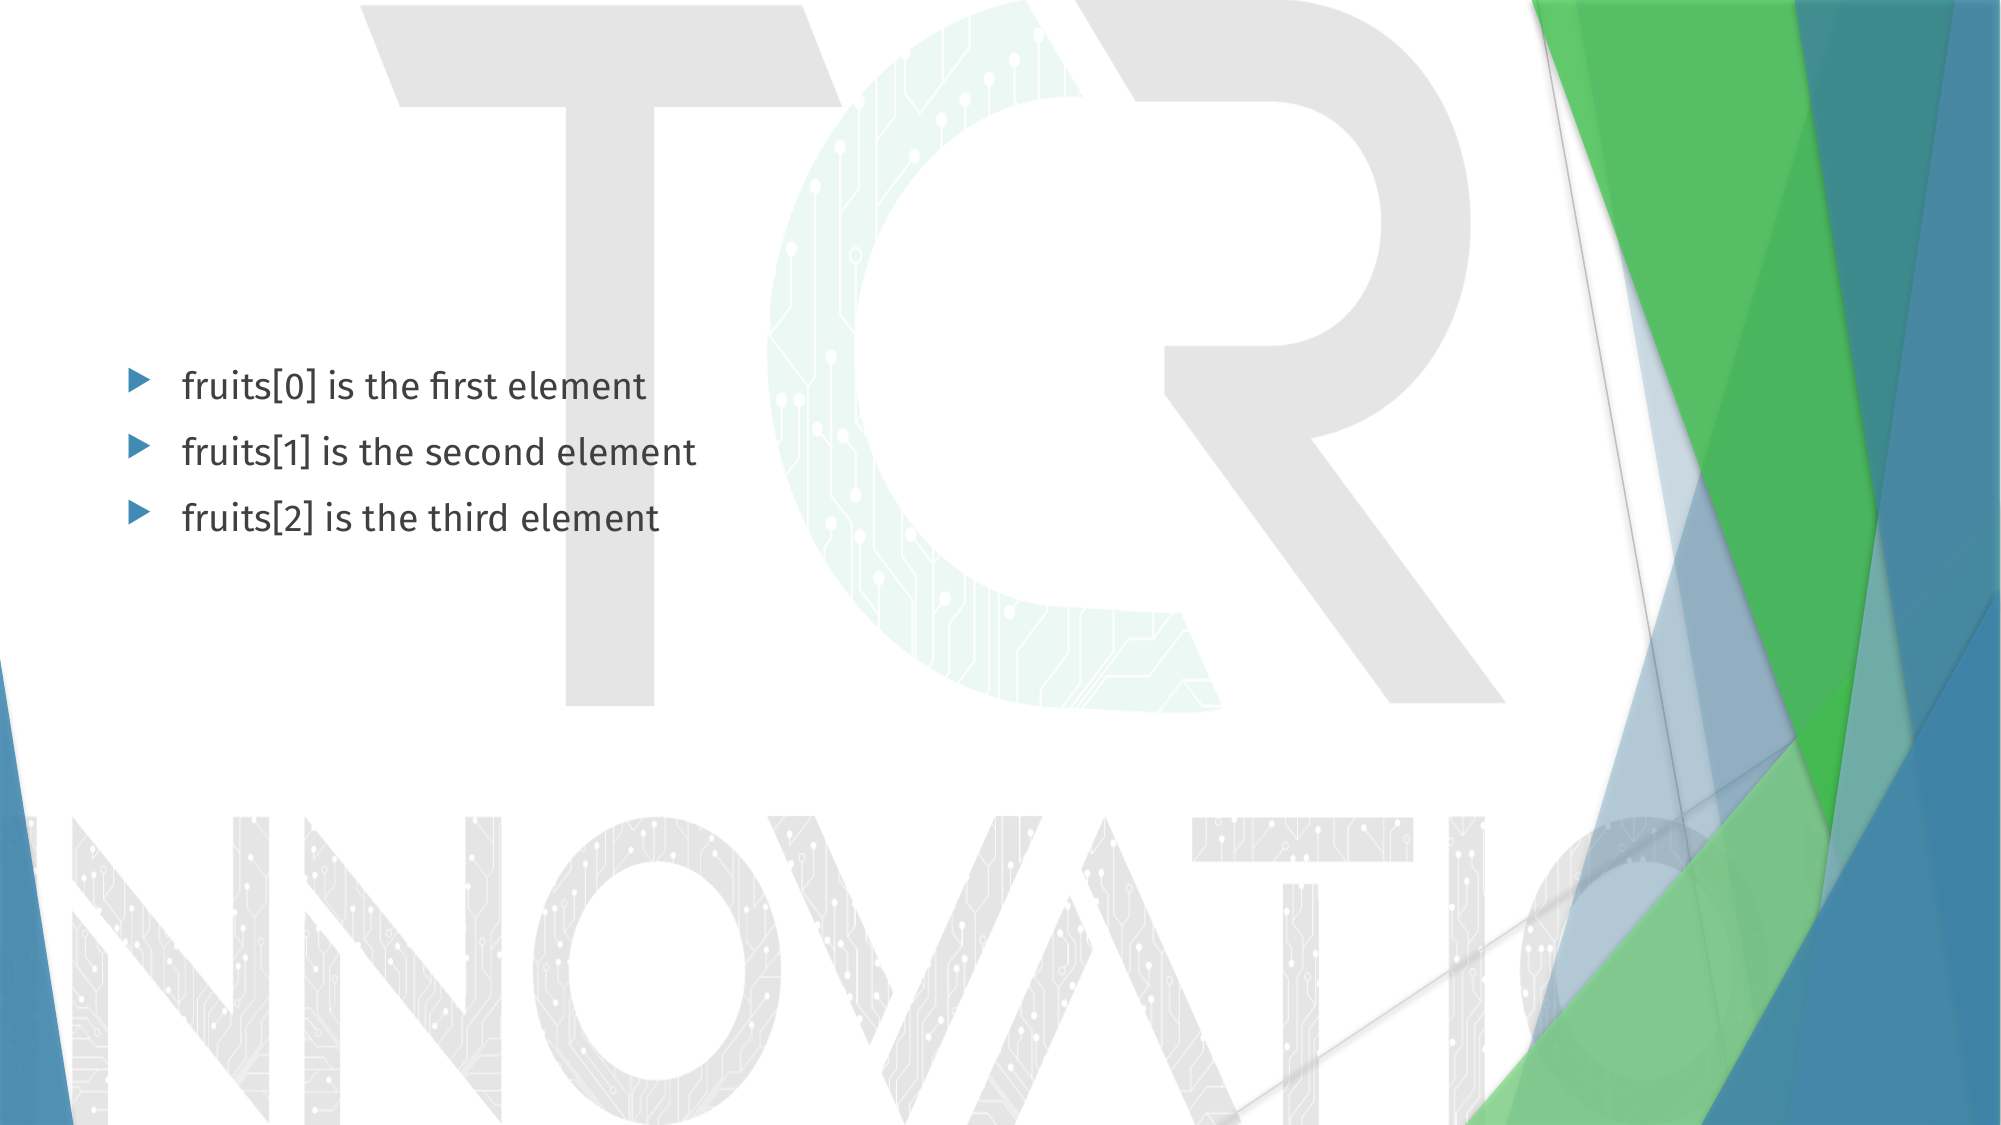

#
fruits[0] is the first element
fruits[1] is the second element
fruits[2] is the third element